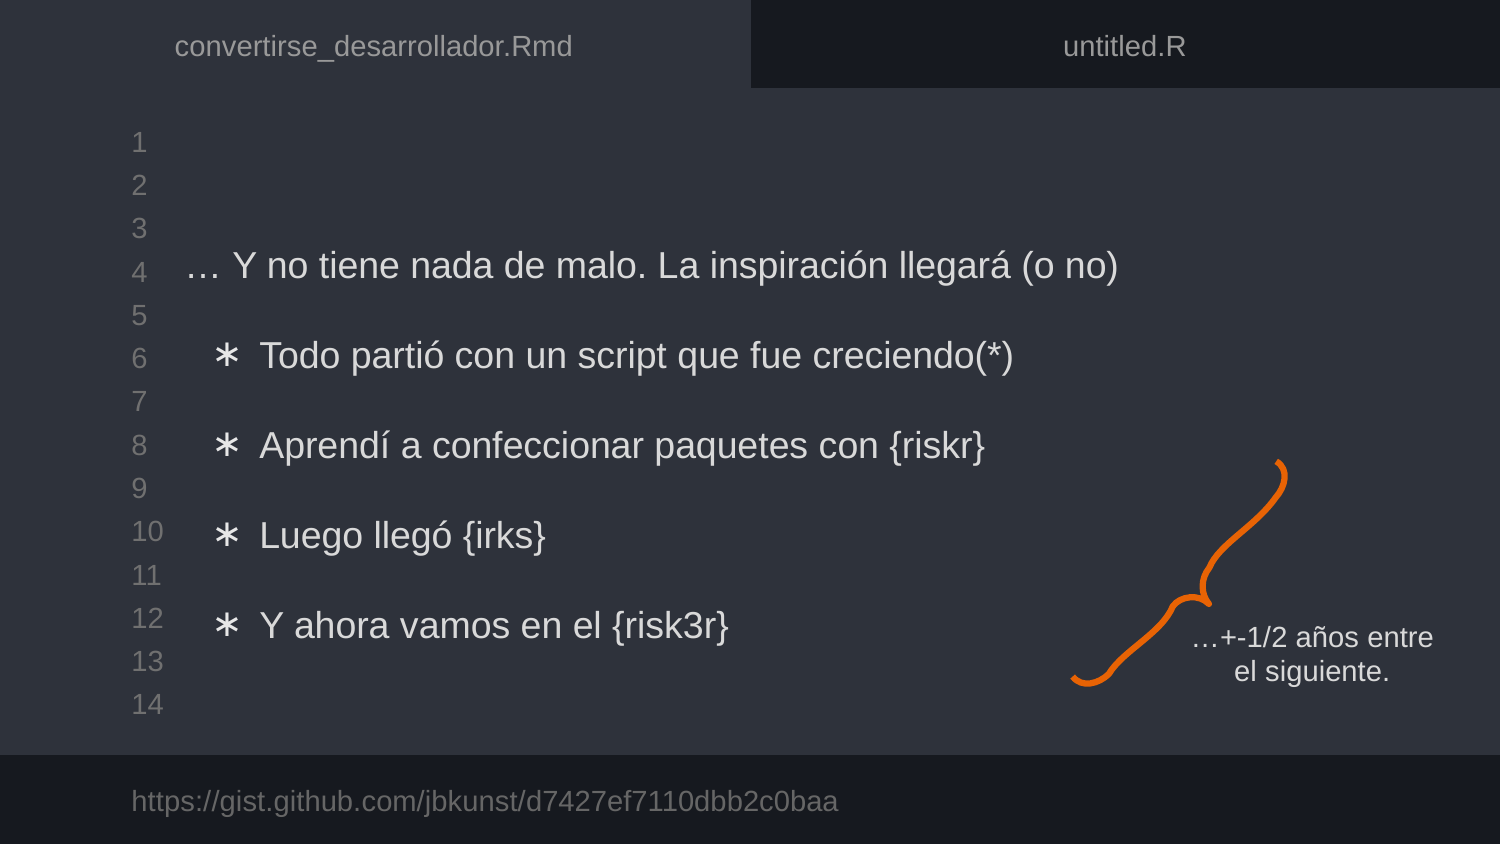

convertirse_desarrollador.Rmd
untitled.R
… Y no tiene nada de malo. La inspiración llegará (o no)
Todo partió con un script que fue creciendo(*)
Aprendí a confeccionar paquetes con {riskr}
Luego llegó {irks}
Y ahora vamos en el {risk3r}

…+-1/2 años entre
el siguiente.
https://gist.github.com/jbkunst/d7427ef7110dbb2c0baa